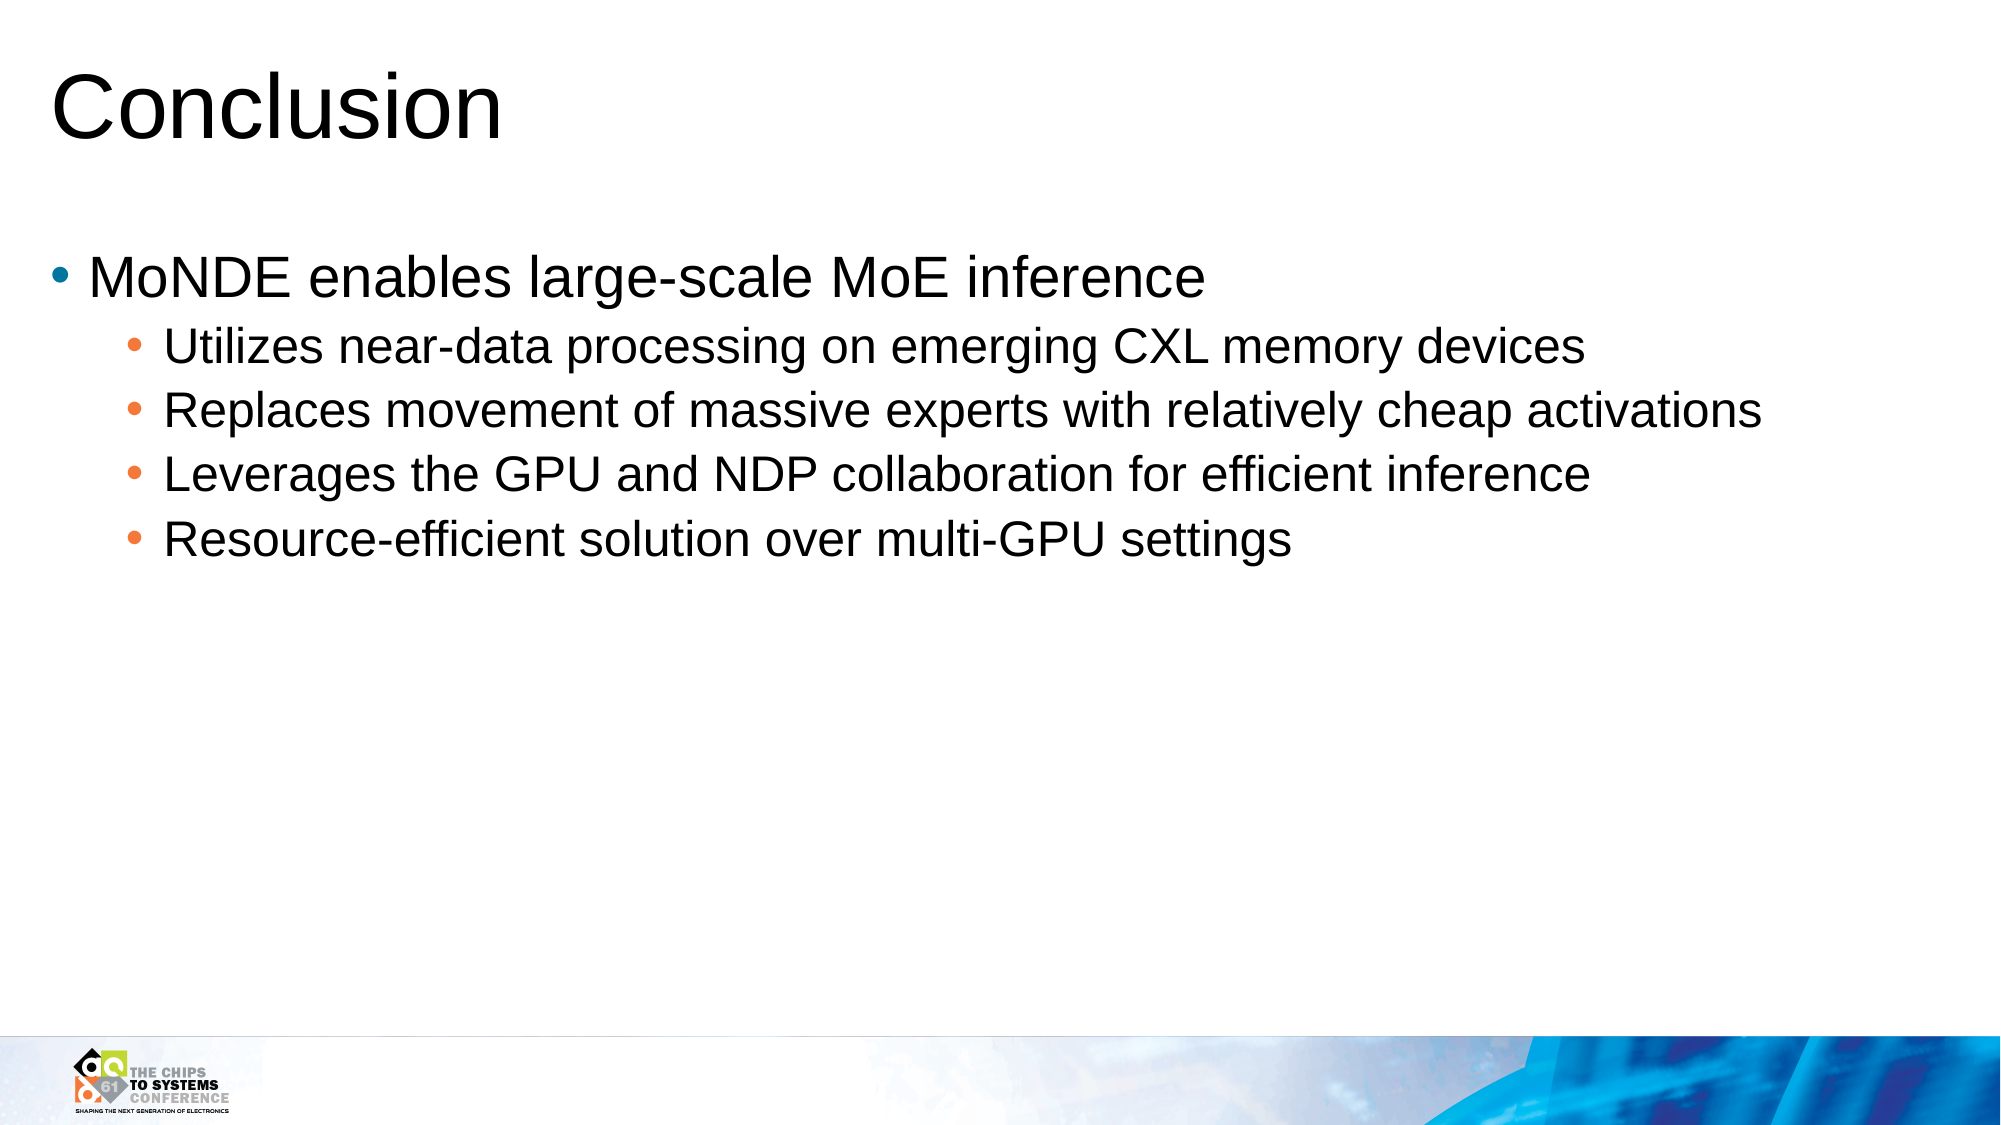

# Conclusion
MoNDE enables large-scale MoE inference
Utilizes near-data processing on emerging CXL memory devices
Replaces movement of massive experts with relatively cheap activations
Leverages the GPU and NDP collaboration for efficient inference
Resource-efficient solution over multi-GPU settings